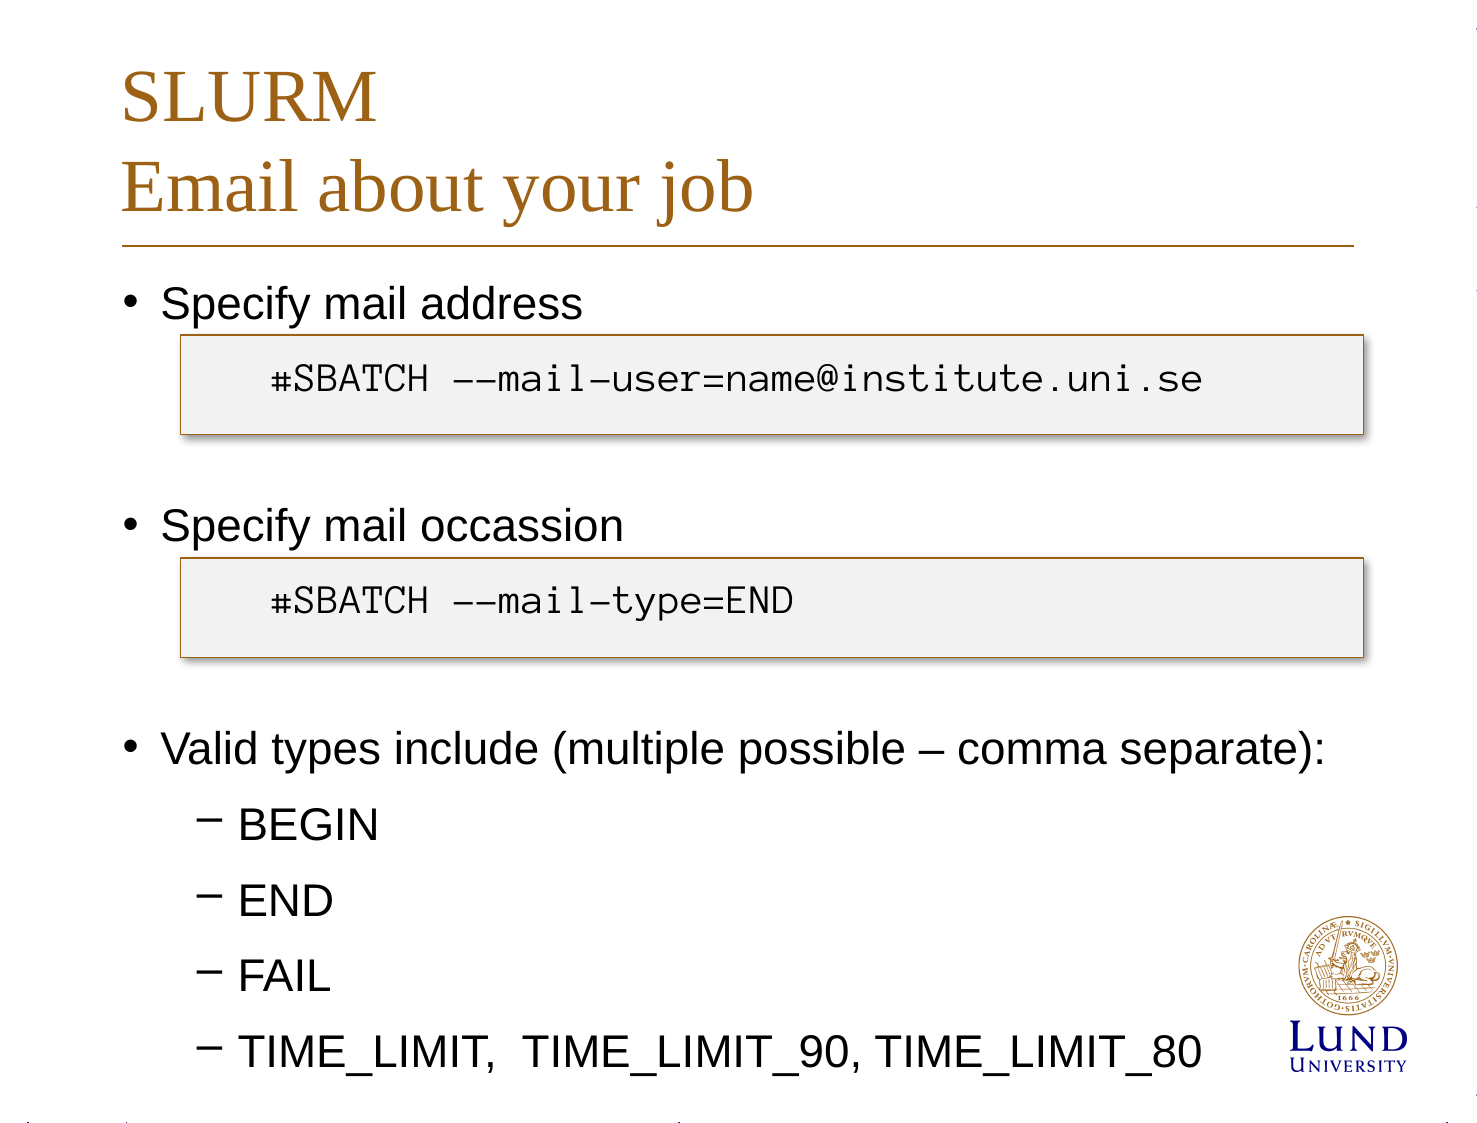

# SLURM Email about your job
Specify mail address
#SBATCH --mail-user=name@institute.uni.se

Specify mail occassion
#SBATCH --mail-type=END

Valid types include (multiple possible – comma separate):
BEGIN
END
FAIL
TIME_LIMIT,  TIME_LIMIT_90, TIME_LIMIT_80